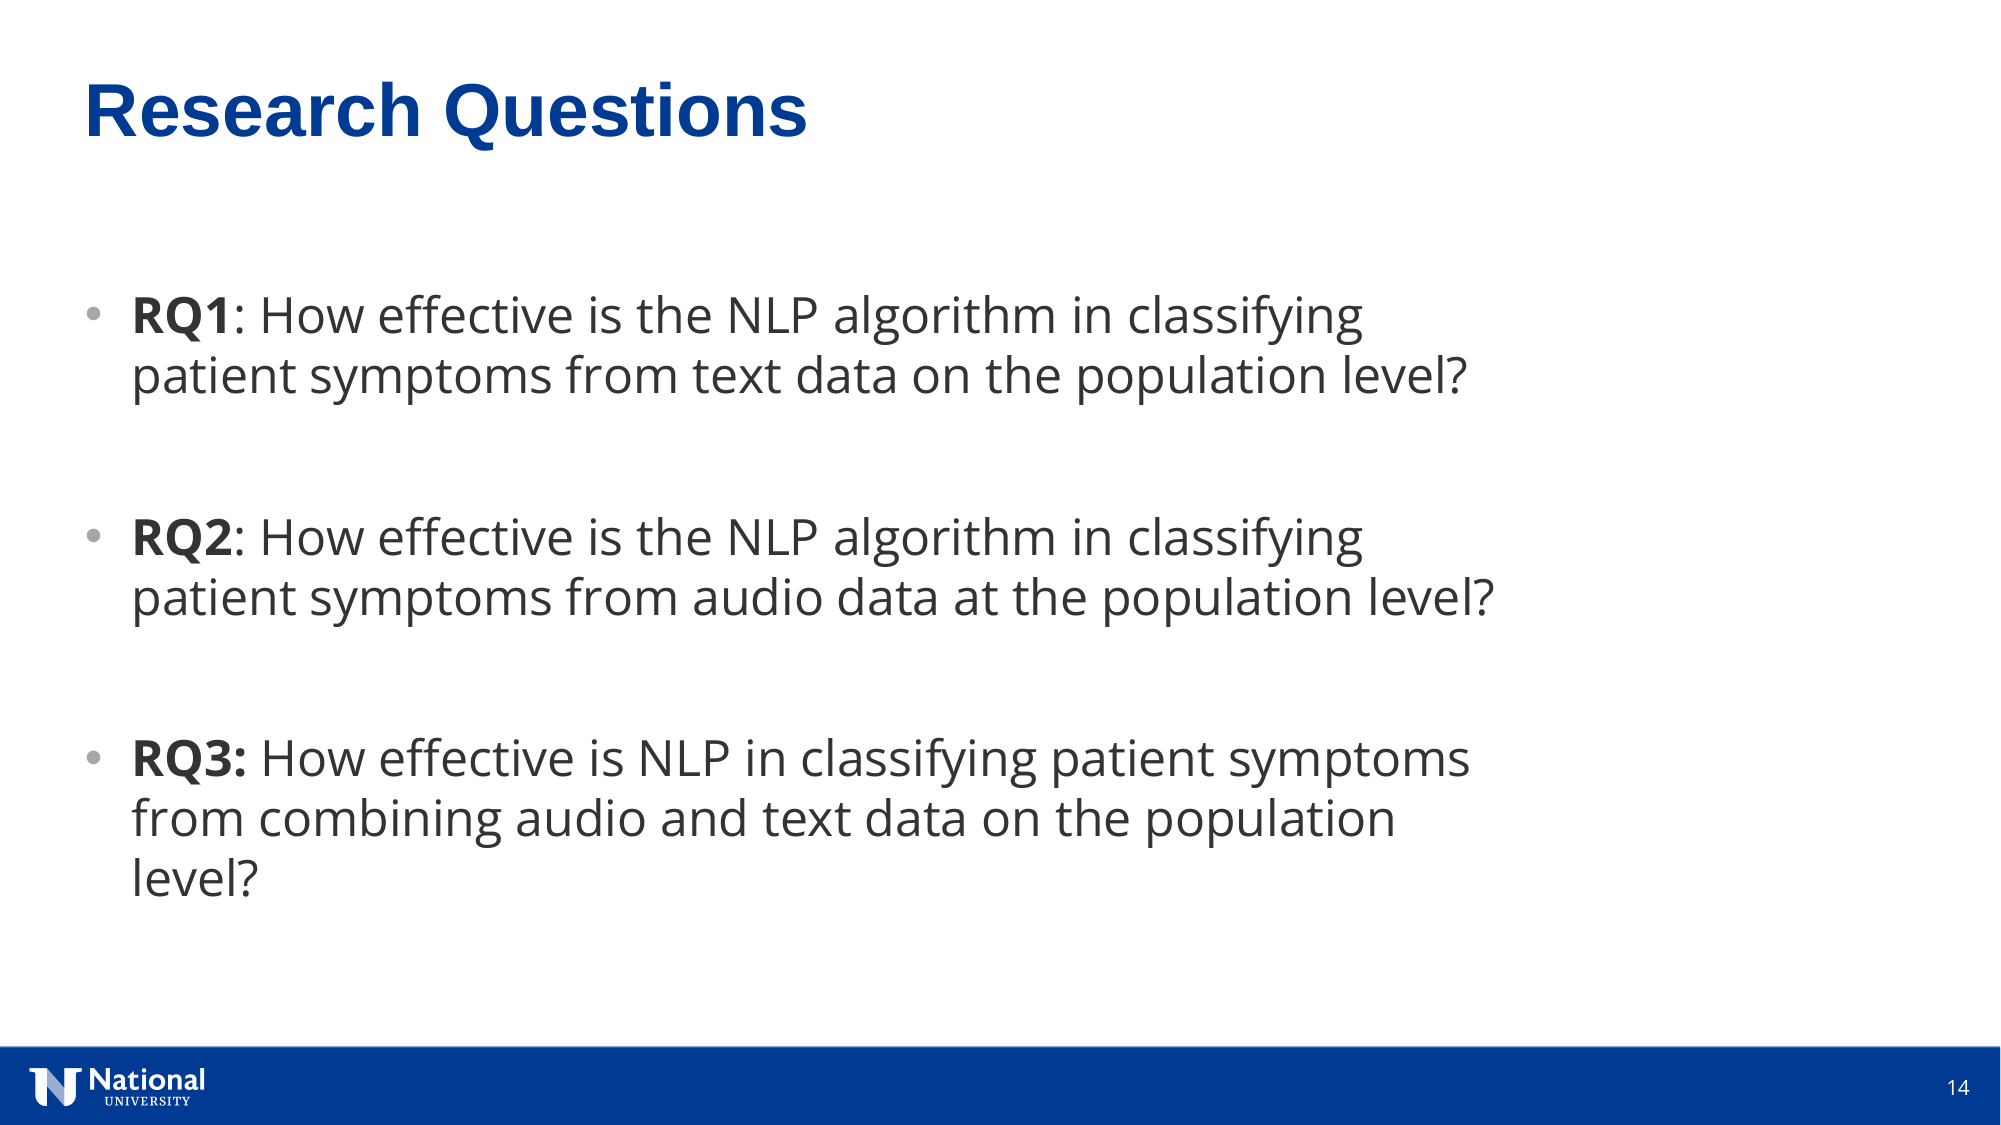

Research Questions
RQ1: How effective is the NLP algorithm in classifying patient symptoms from text data on the population level?

RQ2: How effective is the NLP algorithm in classifying patient symptoms from audio data at the population level?

RQ3: How effective is NLP in classifying patient symptoms from combining audio and text data on the population level?